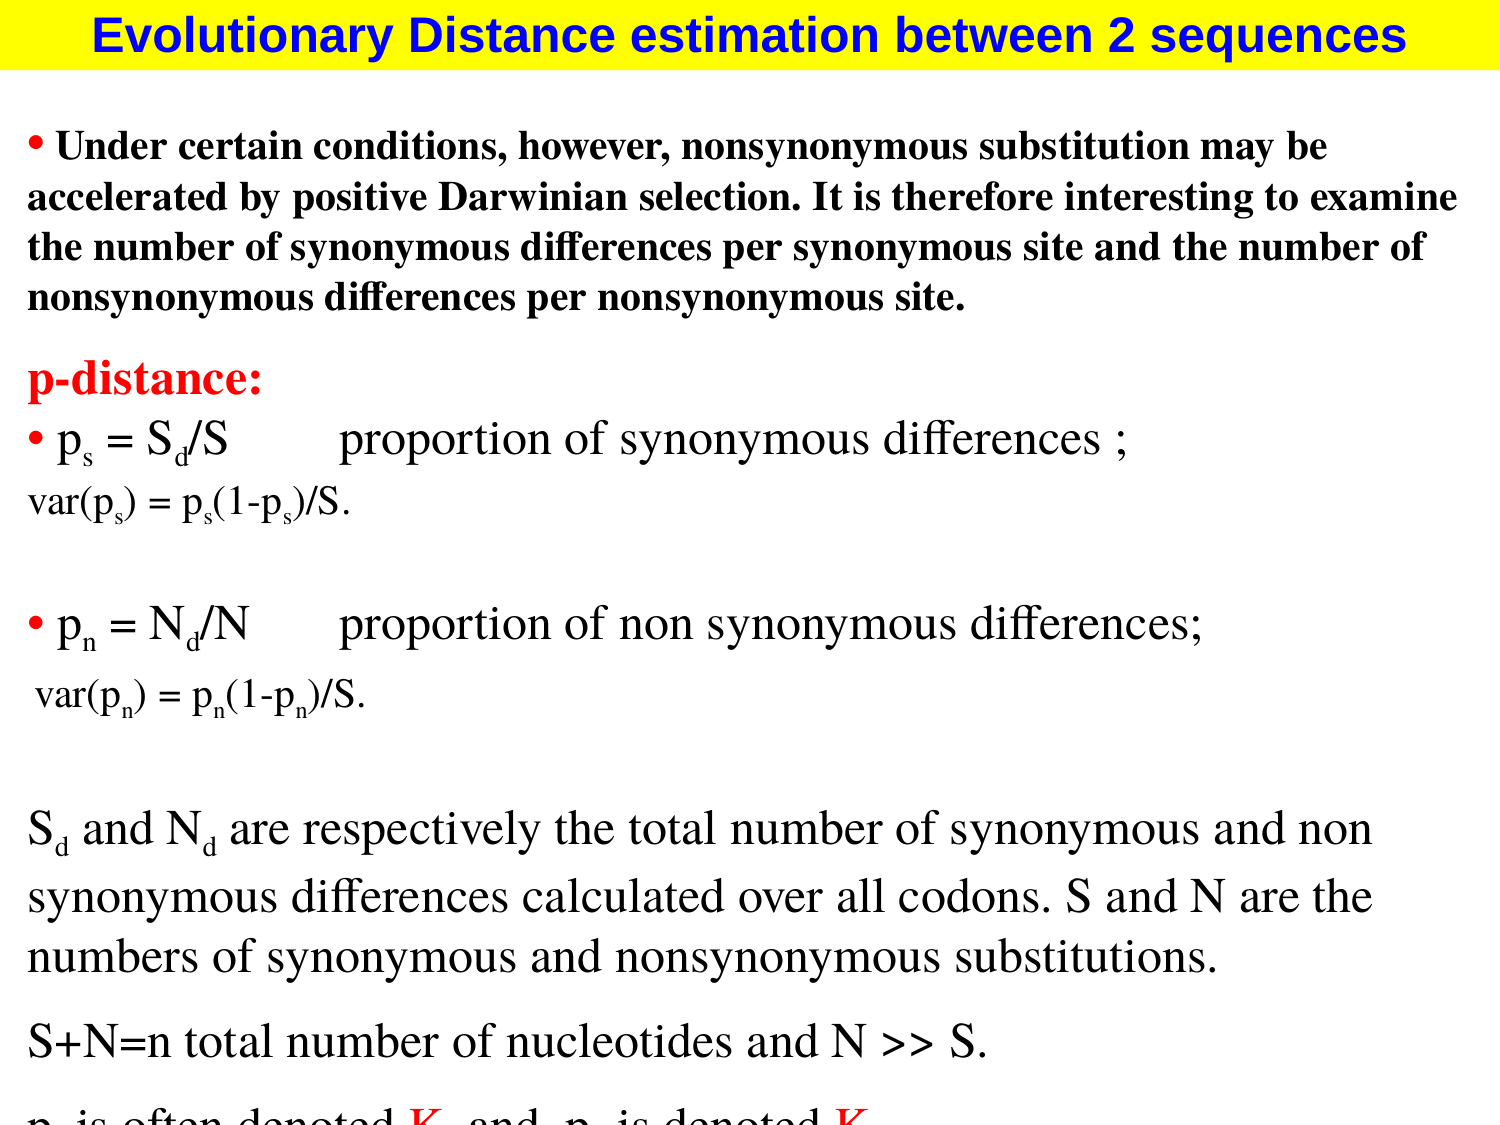

Evolutionary Distance estimation between 2 sequences
• Under certain conditions, however, nonsynonymous substitution may be accelerated by positive Darwinian selection. It is therefore interesting to examine the number of synonymous differences per synonymous site and the number of nonsynonymous differences per nonsynonymous site.
p-distance:
• ps = Sd/S	 proportion of synonymous differences ;
var(ps) = ps(1-ps)/S.

• pn = Nd/N	 proportion of non synonymous differences;
 var(pn) = pn(1-pn)/S.

Sd and Nd are respectively the total number of synonymous and non synonymous differences calculated over all codons. S and N are the numbers of synonymous and nonsynonymous substitutions.
S+N=n total number of nucleotides and N >> S.
ps is often denoted Ks and  pn is denoted Ka.